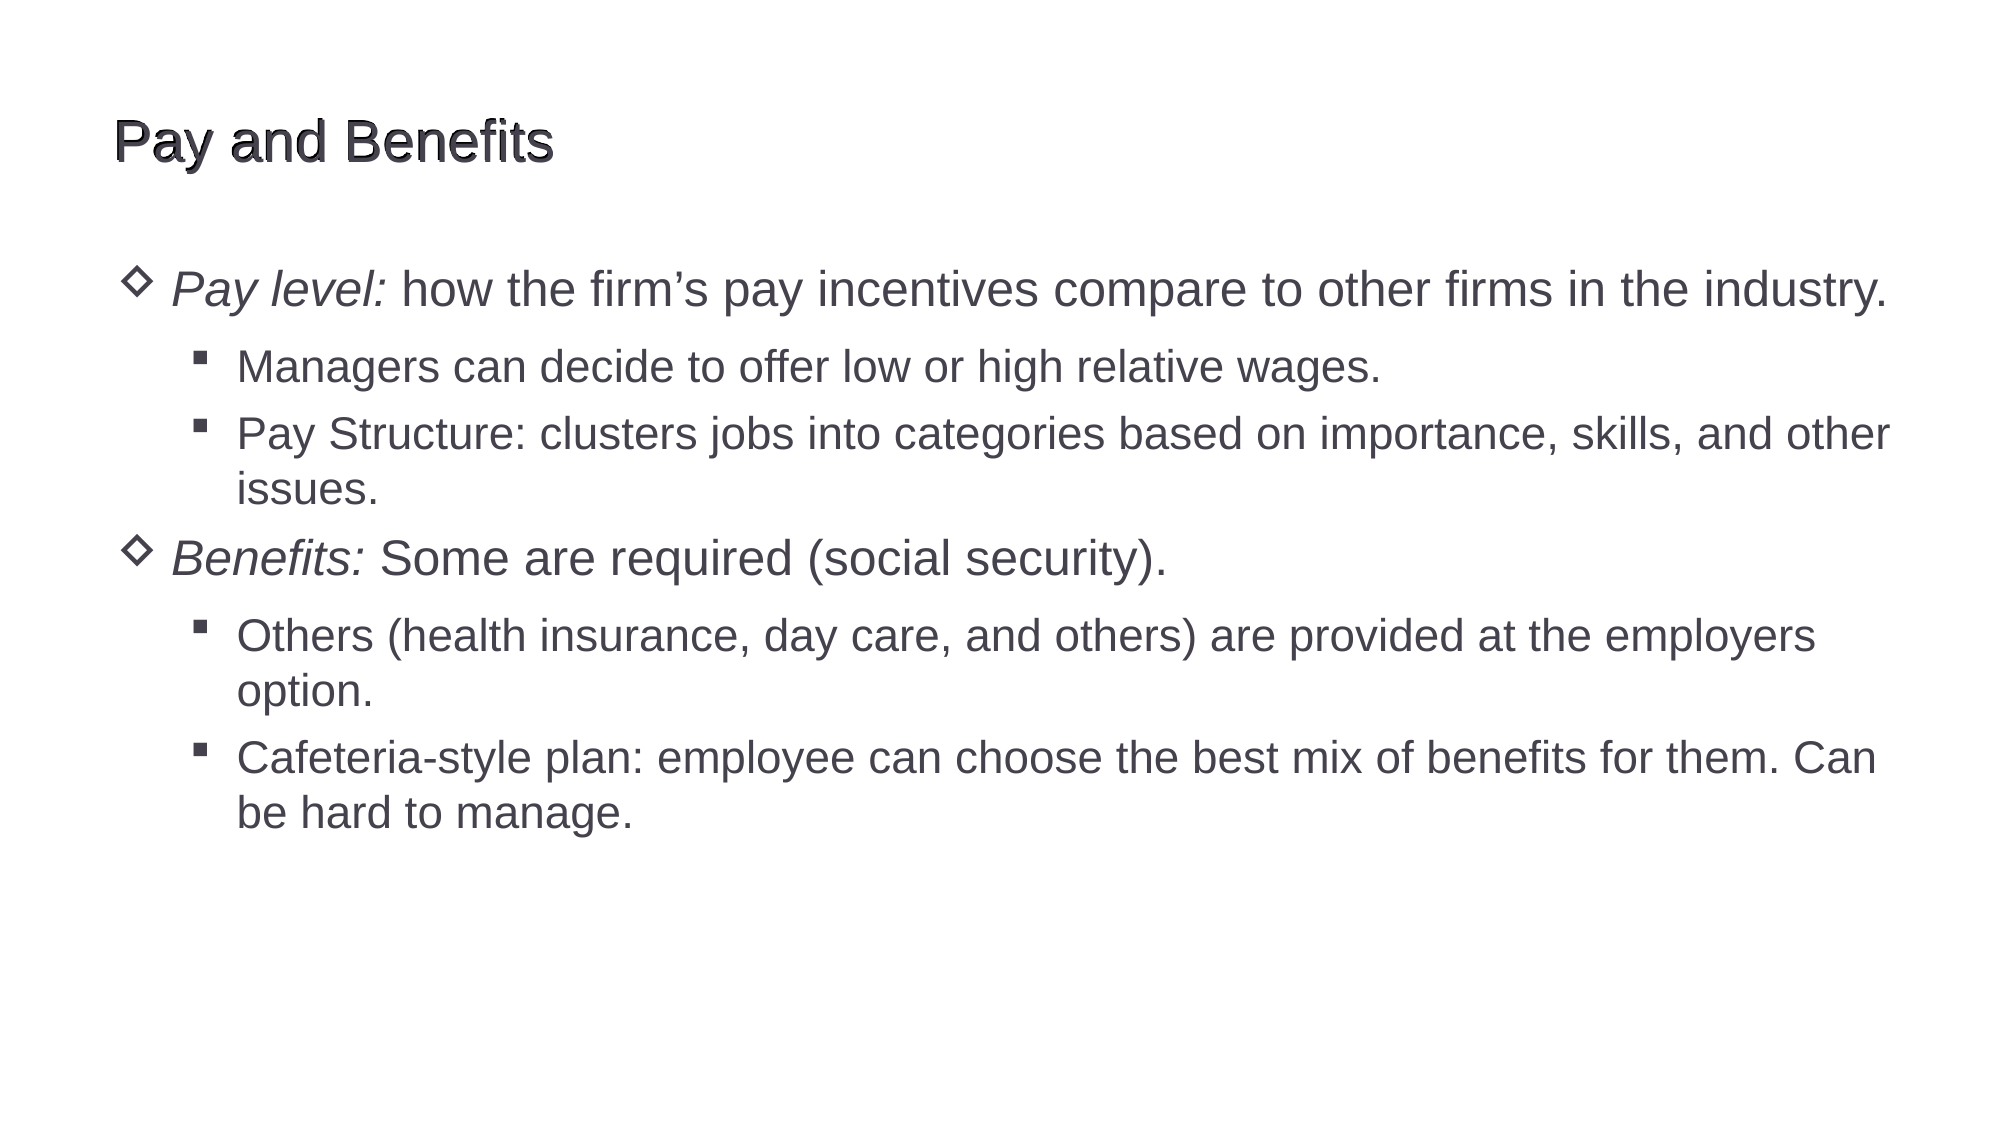

# Pay and Benefits
Pay level: how the firm’s pay incentives compare to other firms in the industry.
Managers can decide to offer low or high relative wages.
Pay Structure: clusters jobs into categories based on importance, skills, and other issues.
Benefits: Some are required (social security).
Others (health insurance, day care, and others) are provided at the employers option.
Cafeteria-style plan: employee can choose the best mix of benefits for them. Can be hard to manage.